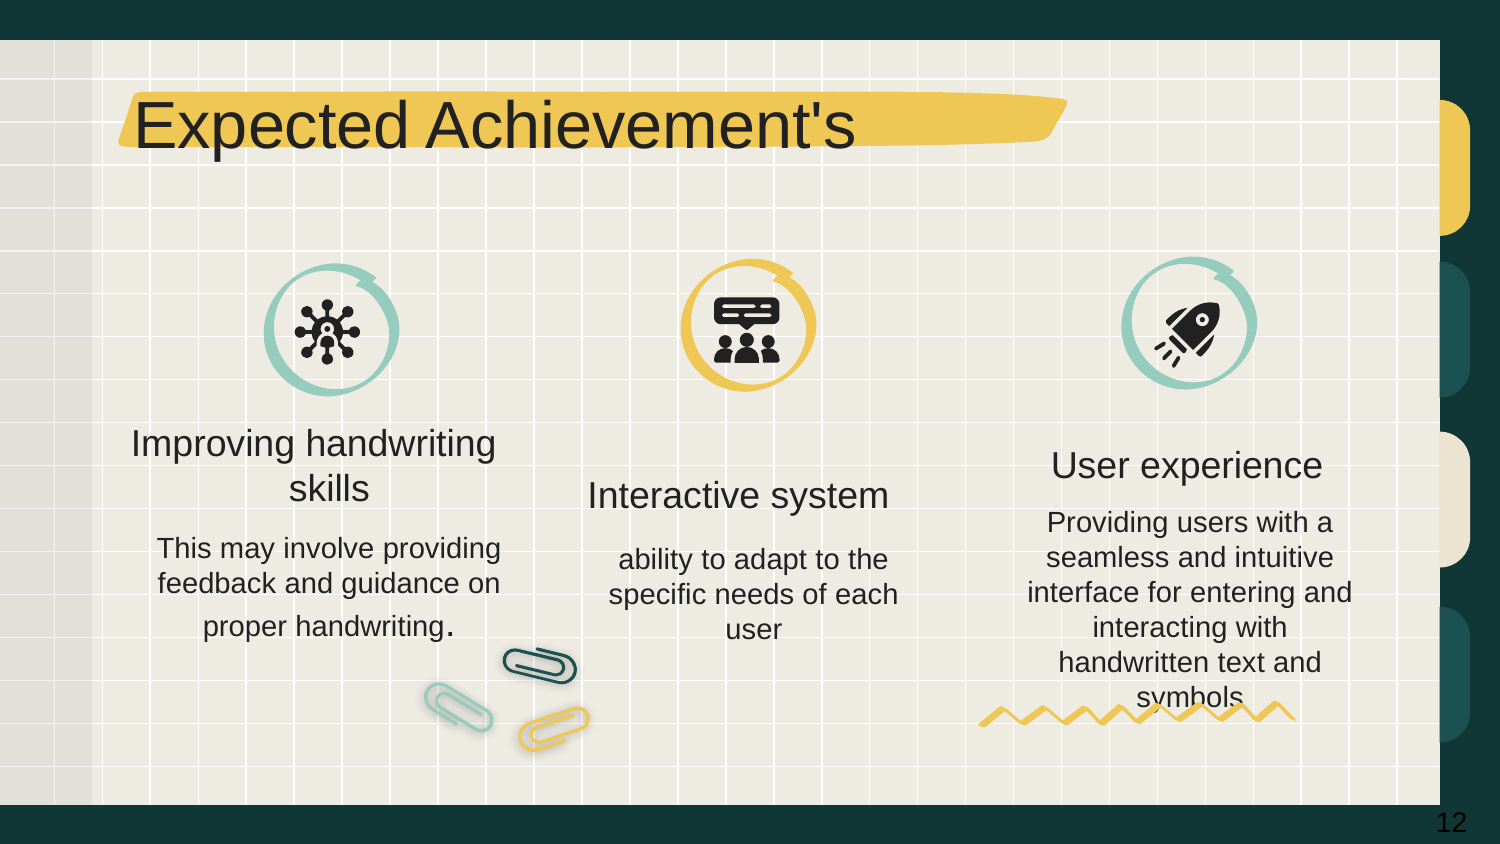

# Expected Achievement's

User experience
Improving handwriting skills
Interactive system
Providing users with a seamless and intuitive interface for entering and interacting with handwritten text and symbols
This may involve providing feedback and guidance on proper handwriting.
ability to adapt to the specific needs of each user

12